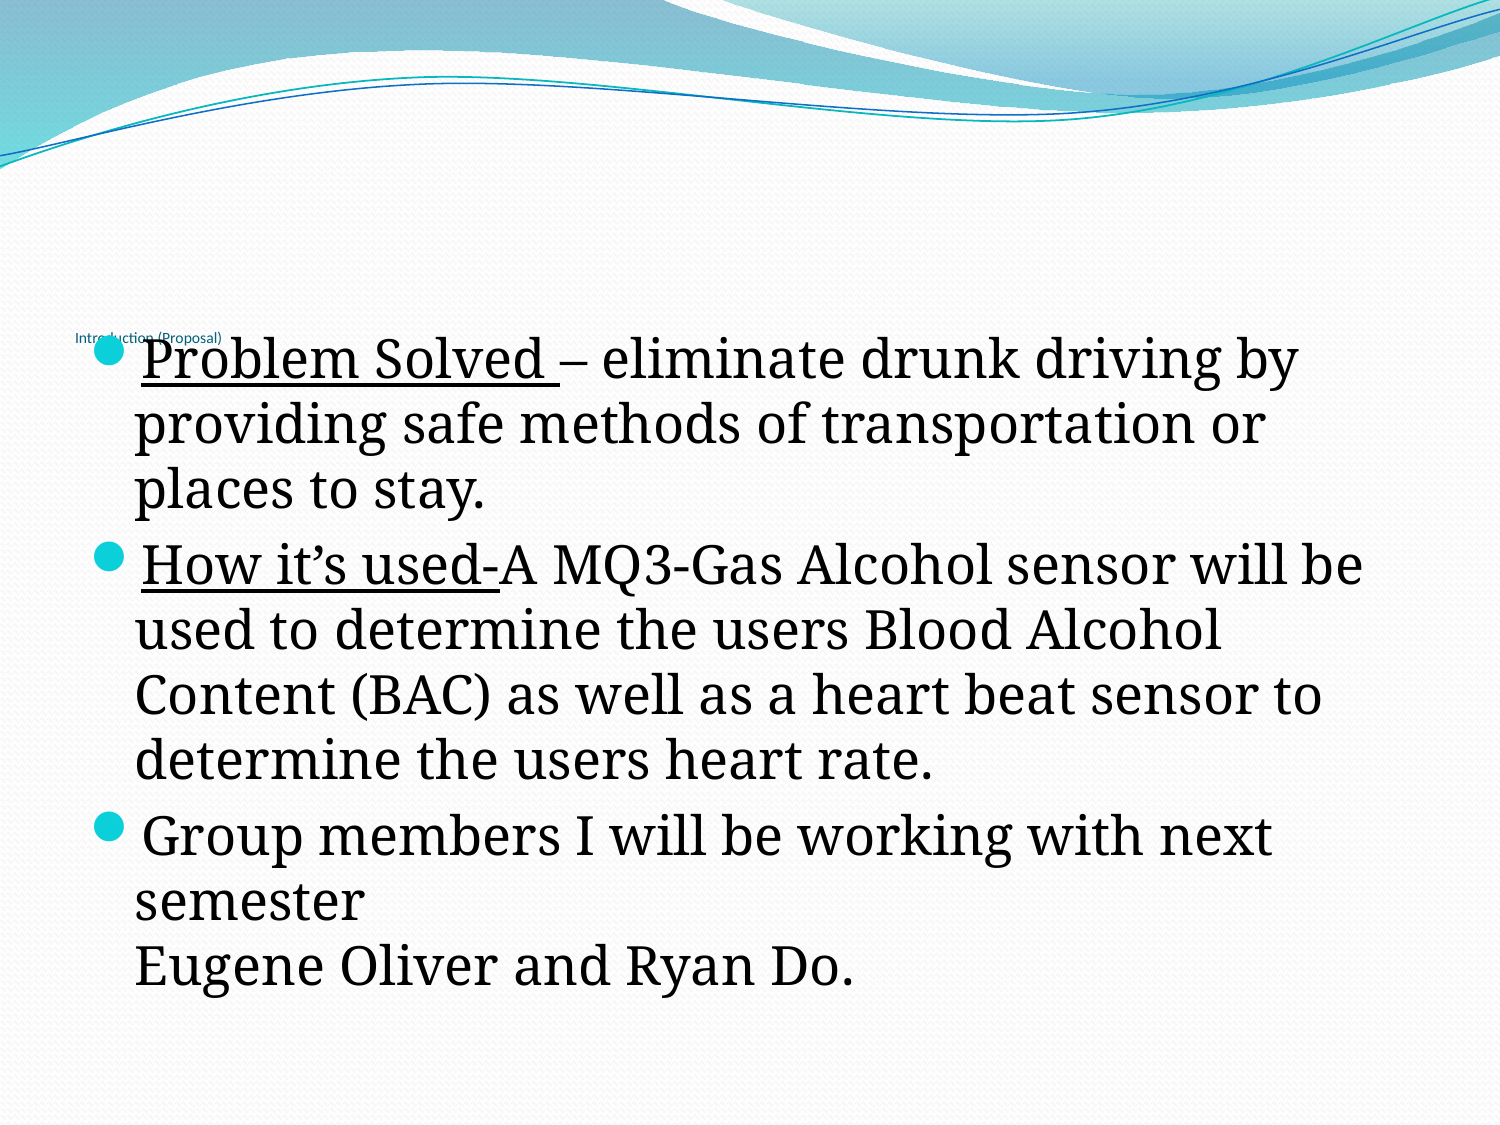

# Introduction (Proposal)
Problem Solved – eliminate drunk driving by providing safe methods of transportation or places to stay.
How it’s used-A MQ3-Gas Alcohol sensor will be used to determine the users Blood Alcohol Content (BAC) as well as a heart beat sensor to determine the users heart rate.
Group members I will be working with next semester
Eugene Oliver and Ryan Do.